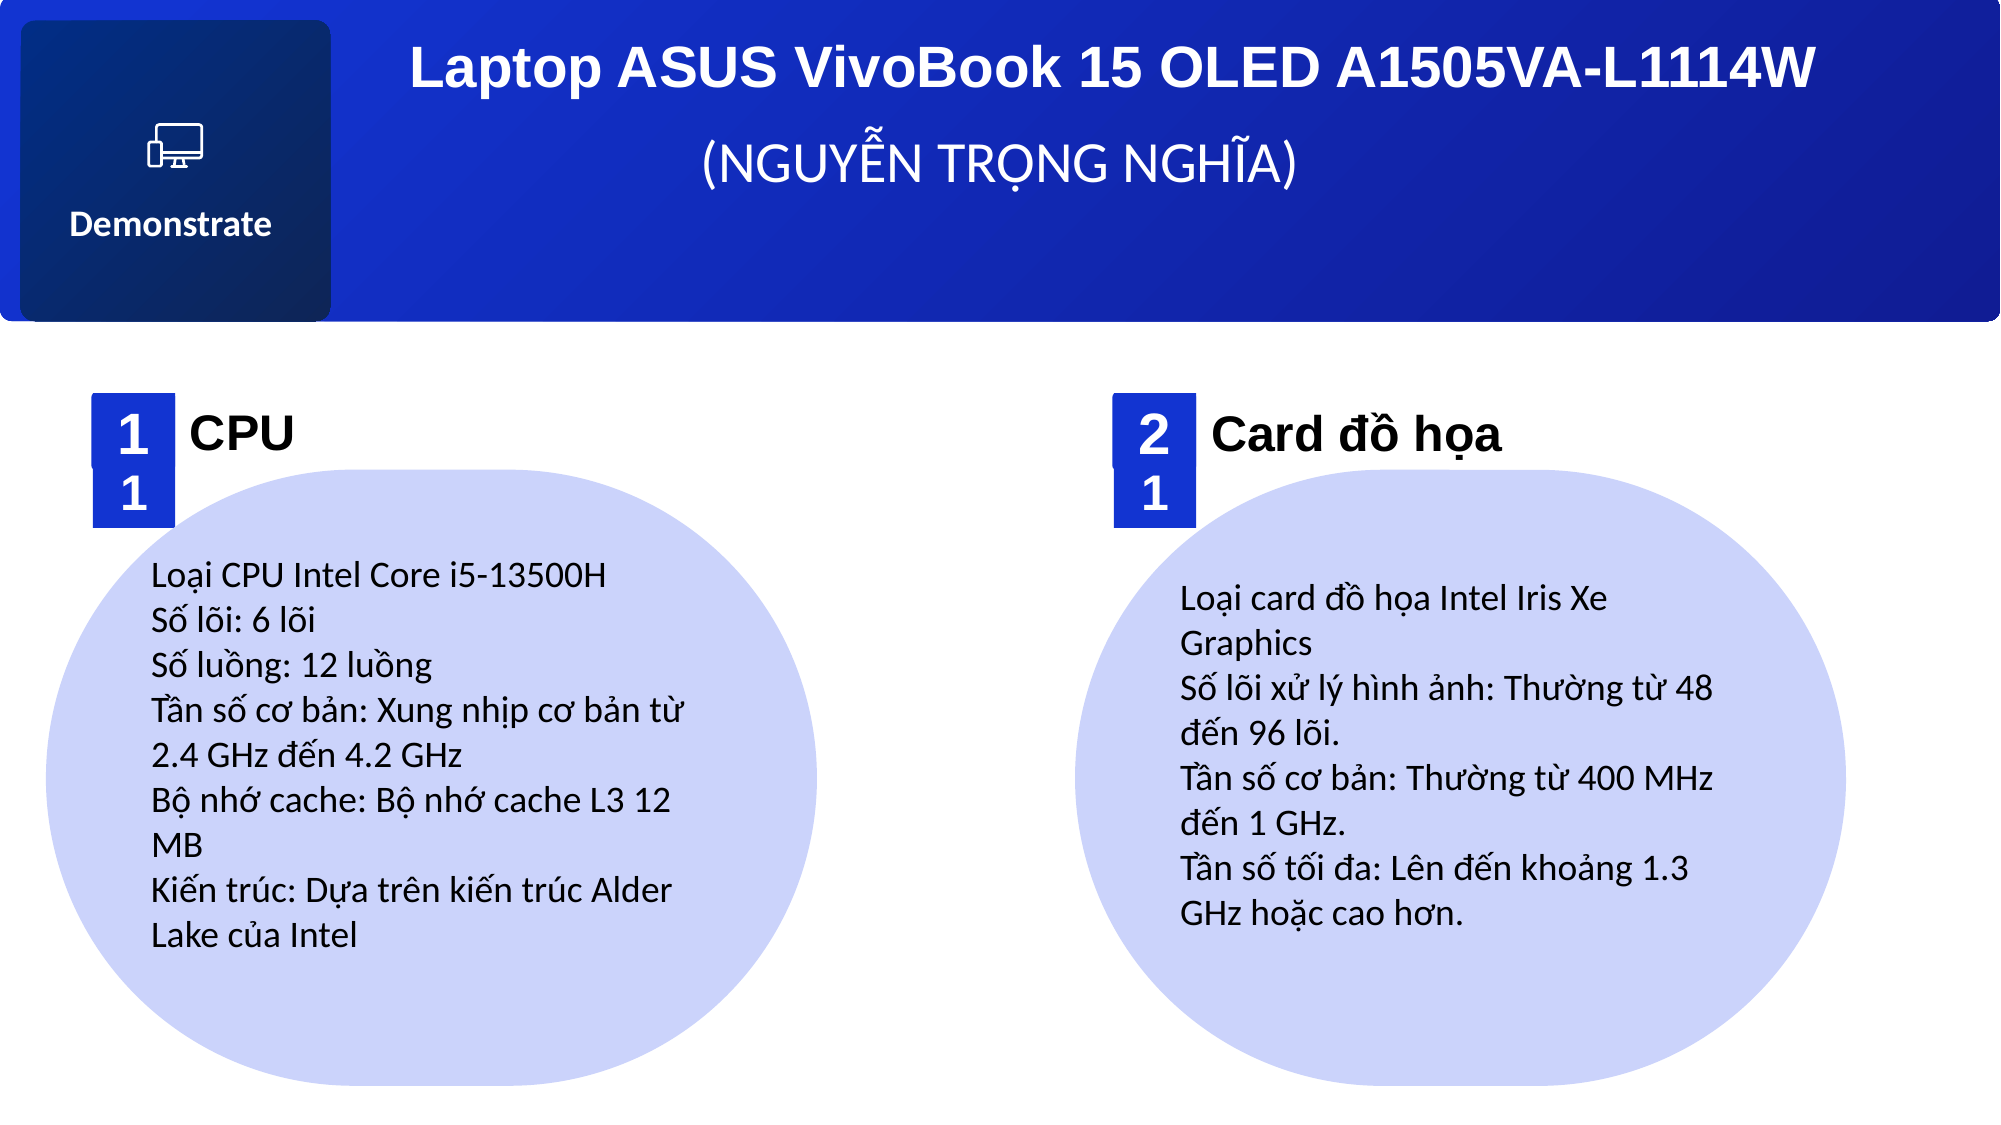

(NGUYỄN TRỌNG NGHĨA)

Demonstrate
Laptop ASUS VivoBook 15 OLED A1505VA-L1114W
1
01
CPU
2
01
Card đồ họa
Loại CPU Intel Core i5-13500H
Số lõi: 6 lõi
Số luồng: 12 luồng
Tần số cơ bản: Xung nhịp cơ bản từ 2.4 GHz đến 4.2 GHz
Bộ nhớ cache: Bộ nhớ cache L3 12 MB
Kiến trúc: Dựa trên kiến trúc Alder Lake của Intel

Loại card đồ họa Intel Iris Xe Graphics
Số lõi xử lý hình ảnh: Thường từ 48 đến 96 lõi.
Tần số cơ bản: Thường từ 400 MHz đến 1 GHz.
Tần số tối đa: Lên đến khoảng 1.3 GHz hoặc cao hơn.